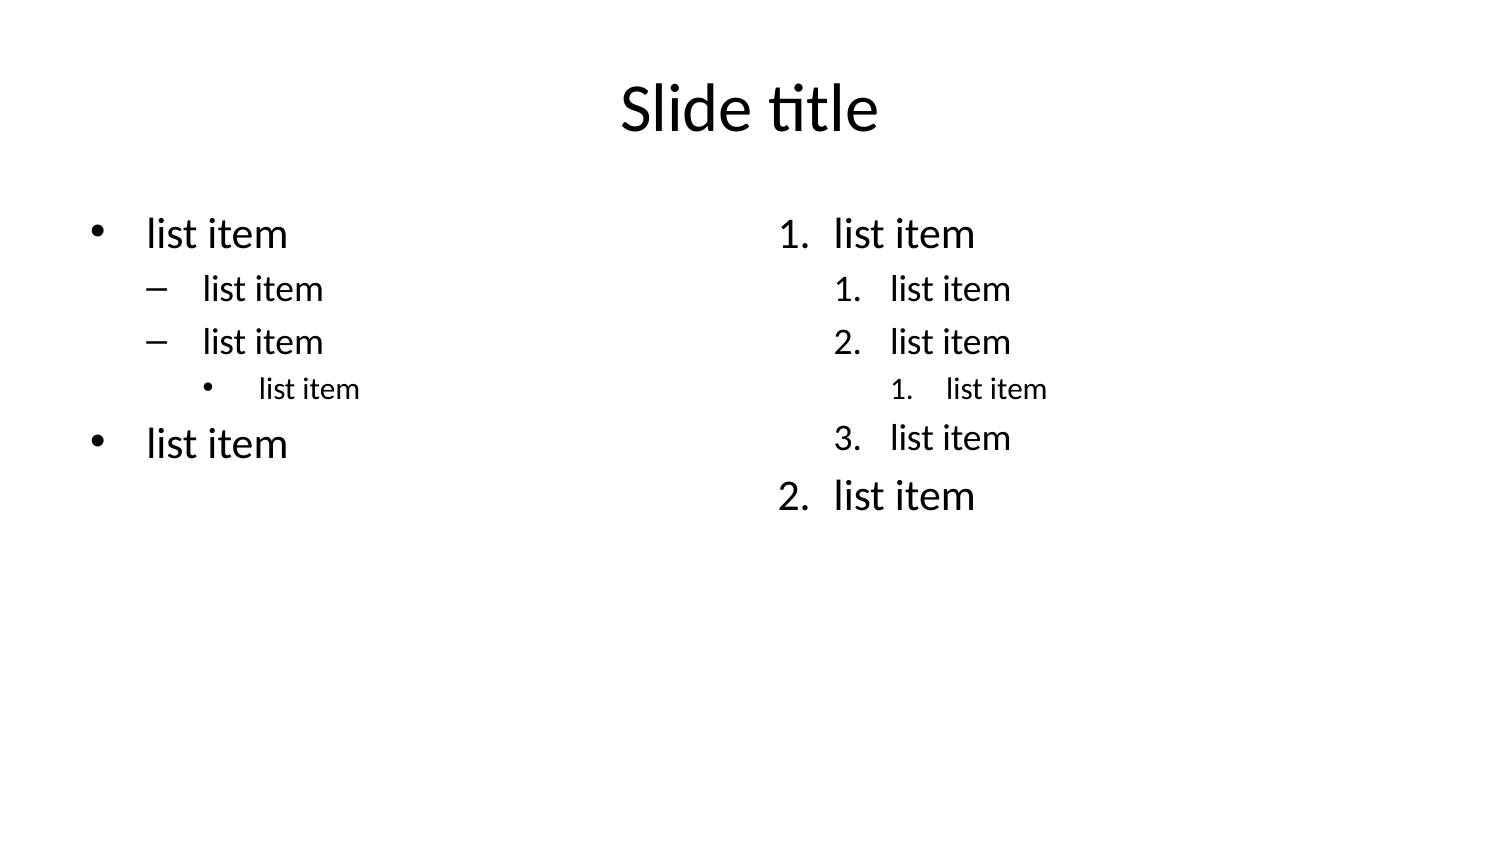

# Slide title
list item
list item
list item
list item
list item
list item
list item
list item
list item
list item
list item